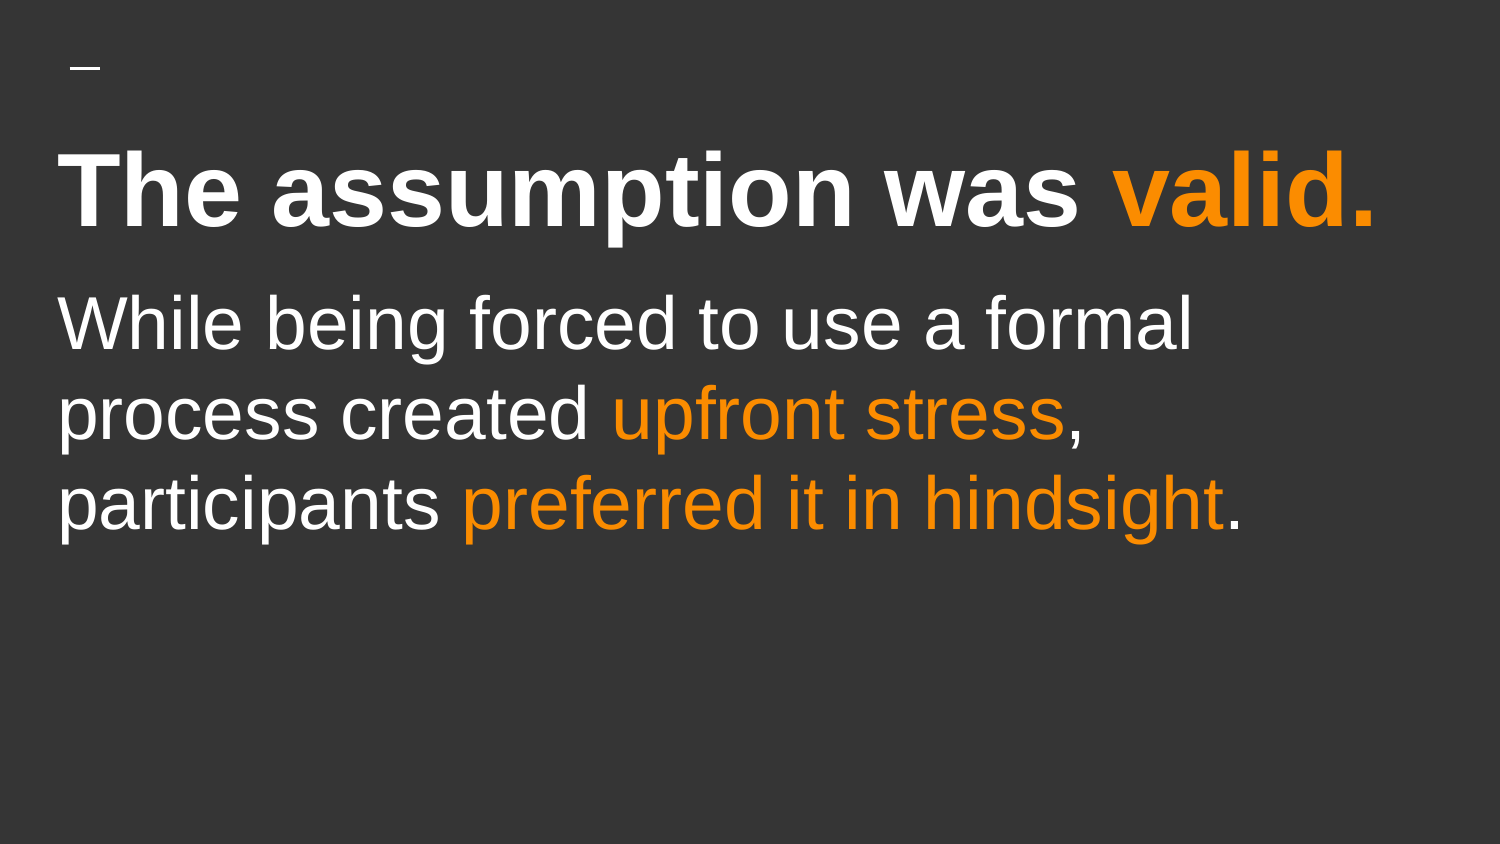

# The assumption was valid.

While being forced to use a formal process created upfront stress, participants preferred it in hindsight.